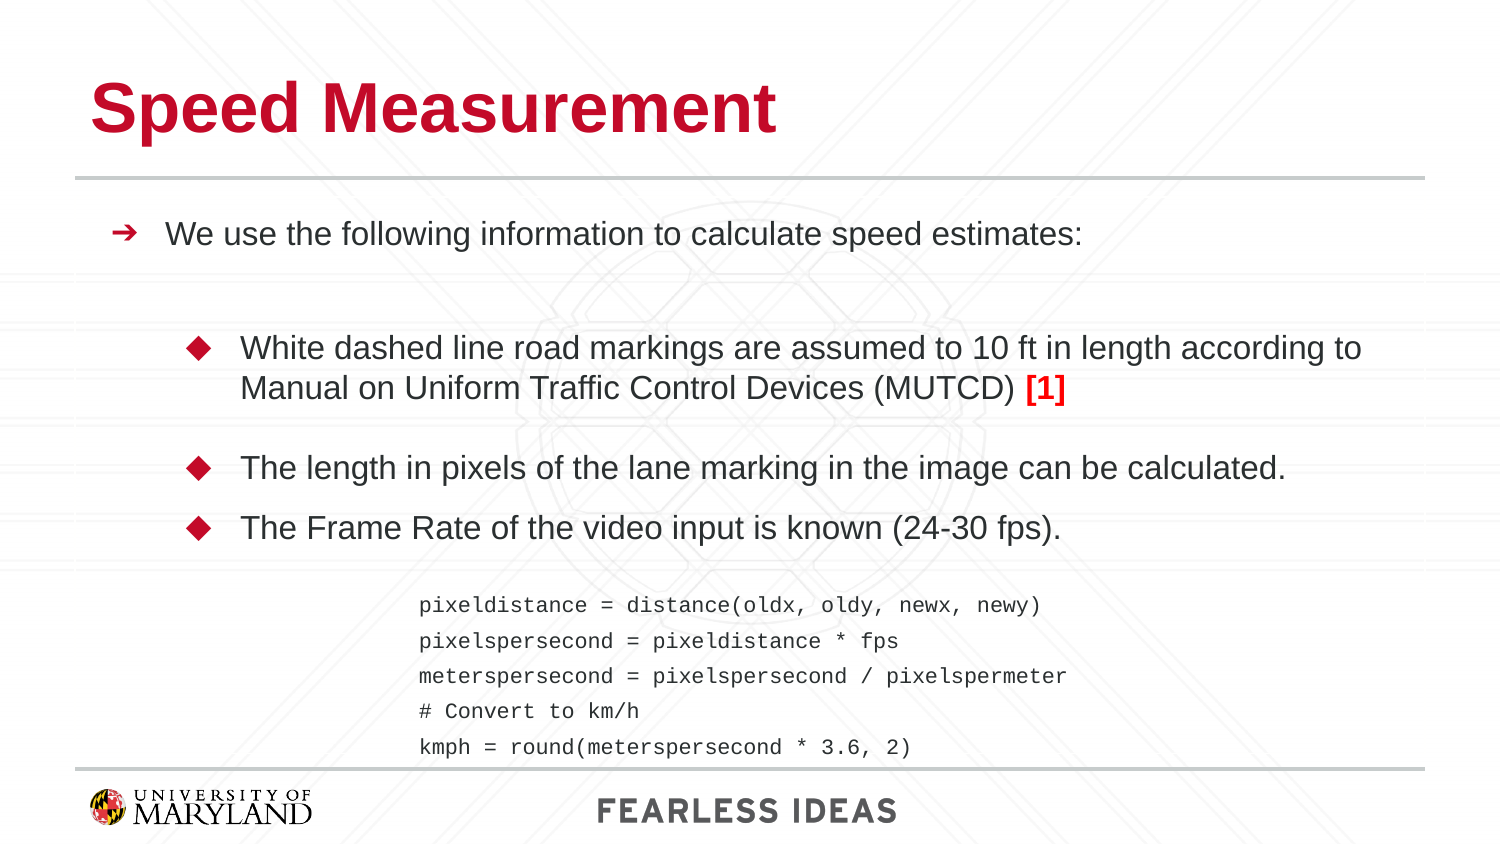

# Speed Measurement
We use the following information to calculate speed estimates:

White dashed line road markings are assumed to 10 ft in length according to Manual on Uniform Traffic Control Devices (MUTCD) [1]
The length in pixels of the lane marking in the image can be calculated.
The Frame Rate of the video input is known (24-30 fps).

        pixeldistance = distance(oldx, oldy, newx, newy)
        pixelspersecond = pixeldistance * fps
        meterspersecond = pixelspersecond / pixelspermeter
        # Convert to km/h
        kmph = round(meterspersecond * 3.6, 2)